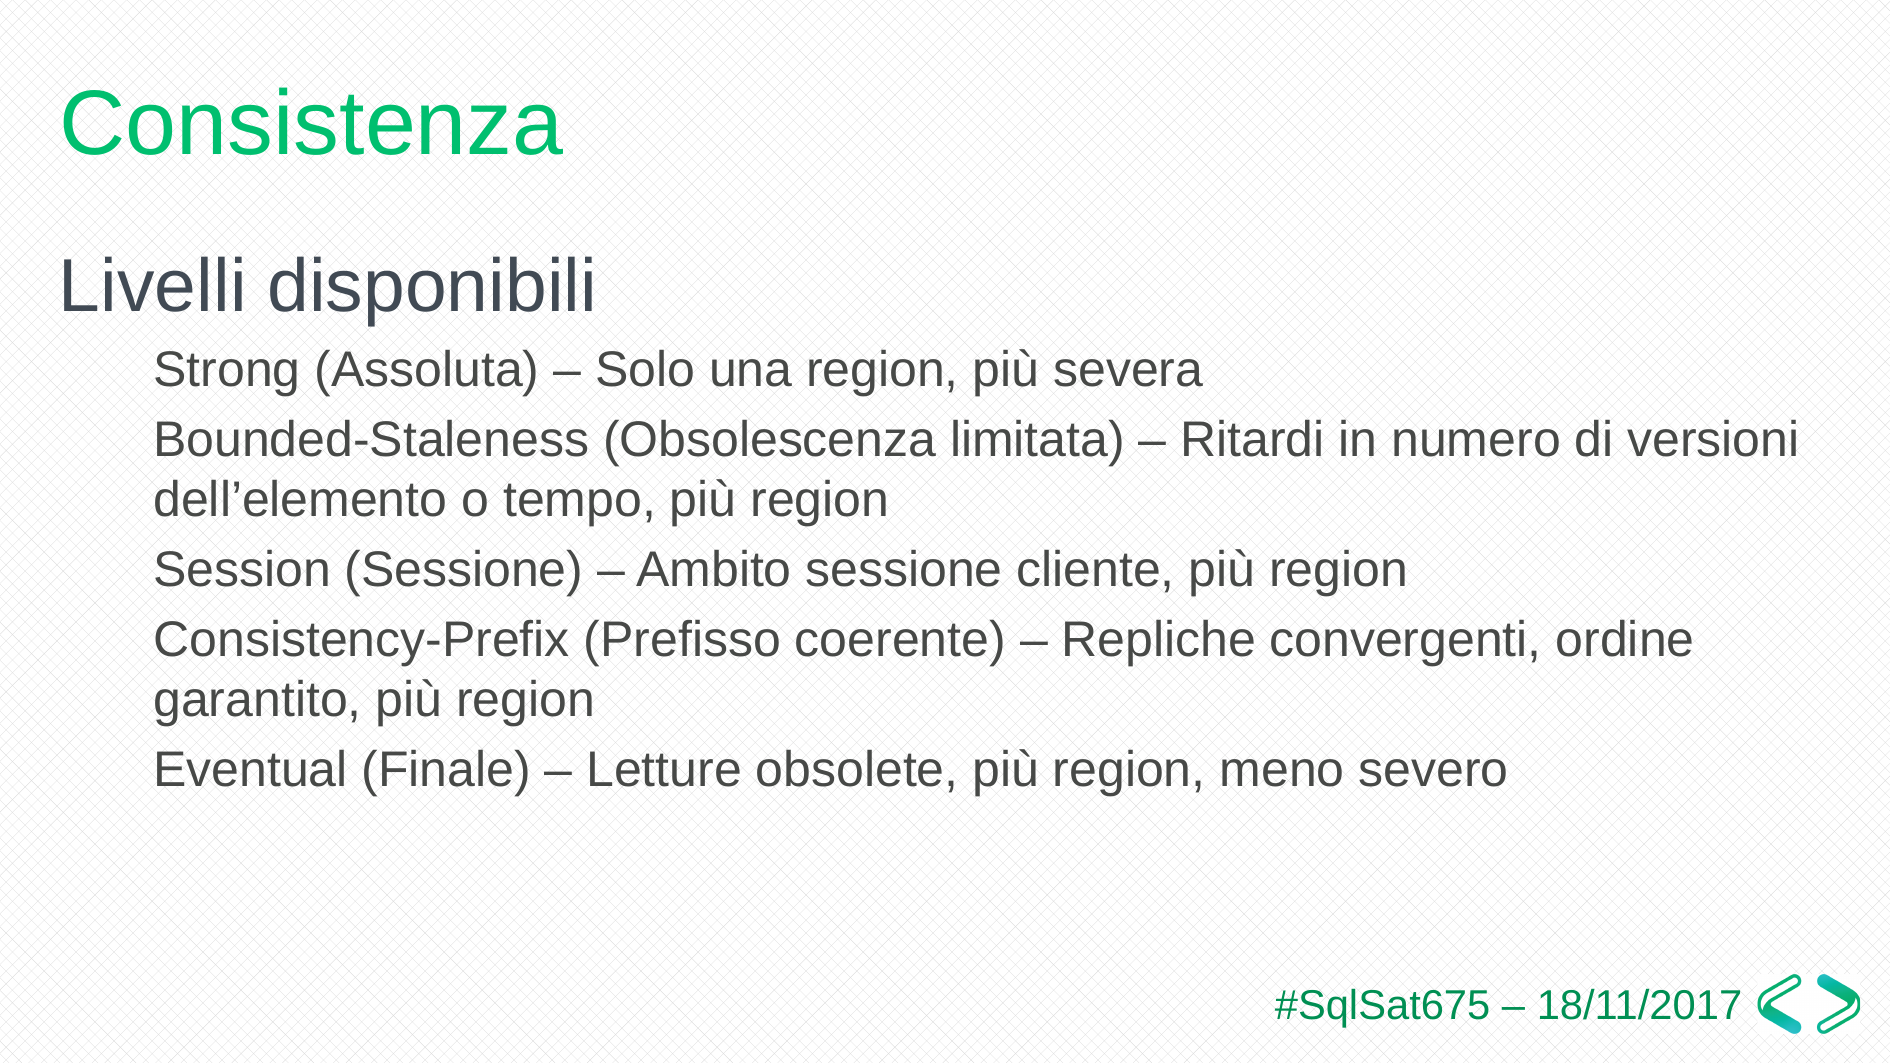

# Consistenza
Livelli disponibili
Strong (Assoluta) – Solo una region, più severa
Bounded-Staleness (Obsolescenza limitata) – Ritardi in numero di versioni dell’elemento o tempo, più region
Session (Sessione) – Ambito sessione cliente, più region
Consistency-Prefix (Prefisso coerente) – Repliche convergenti, ordine garantito, più region
Eventual (Finale) – Letture obsolete, più region, meno severo